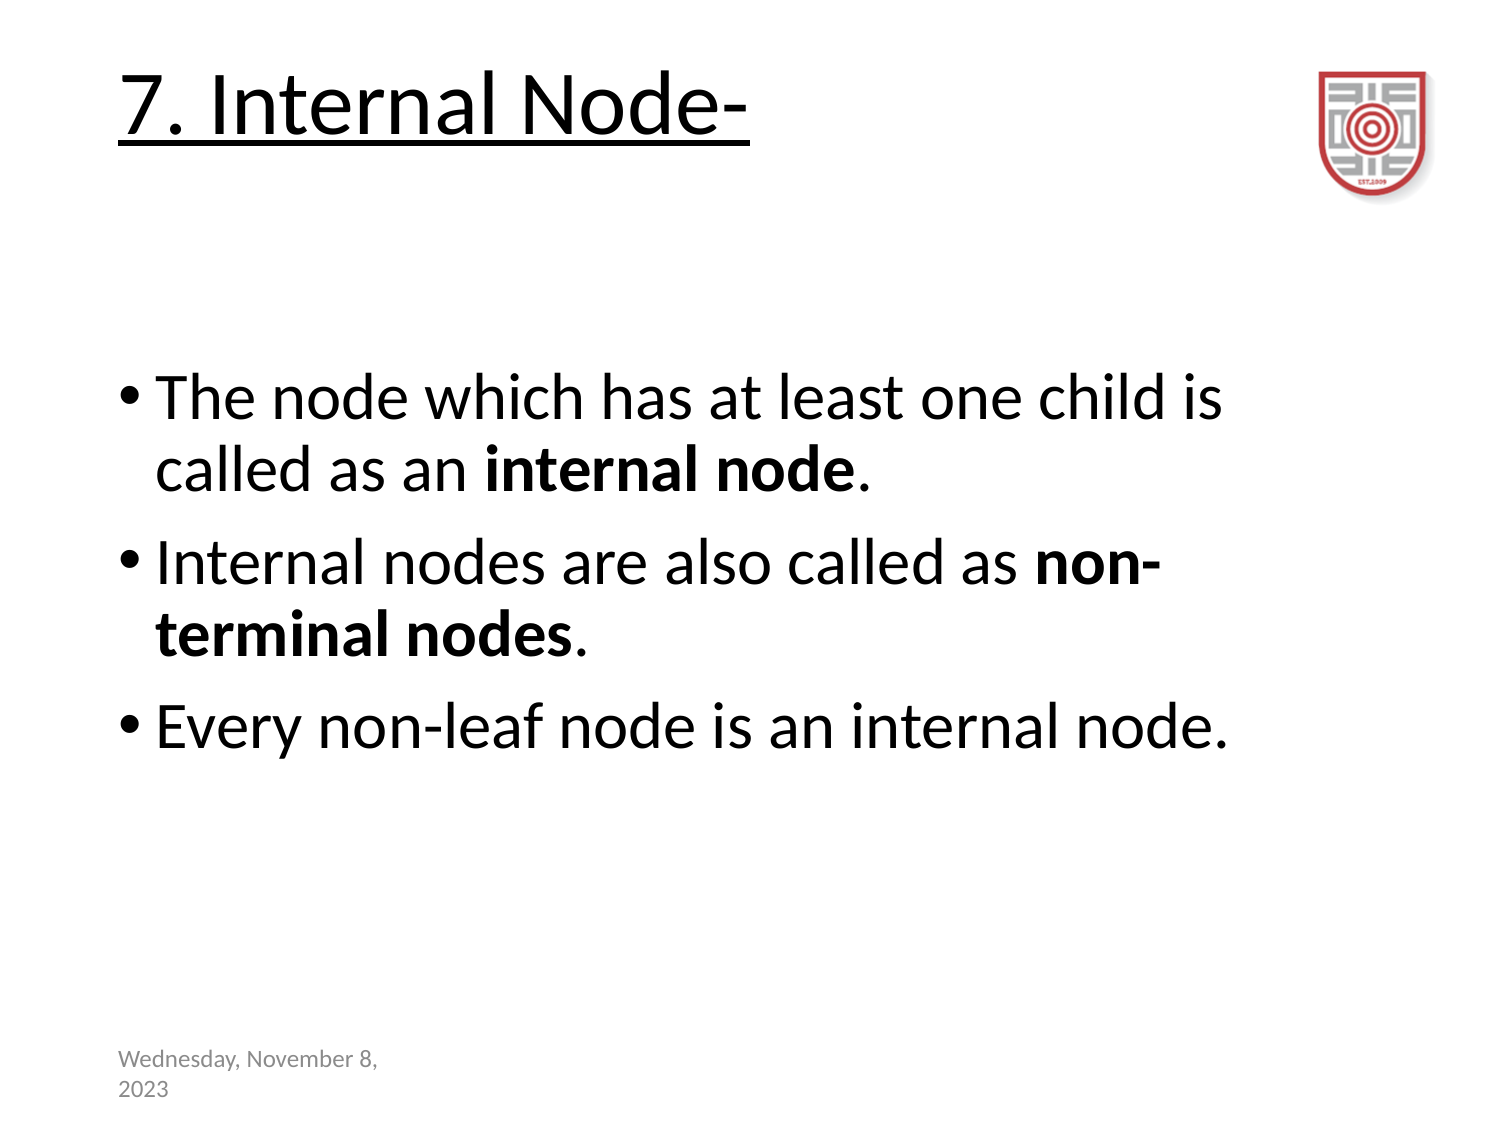

# 7. Internal Node-

The node which has at least one child is called as an internal node.
Internal nodes are also called as non-terminal nodes.
Every non-leaf node is an internal node.

Wednesday, November 8, 2023